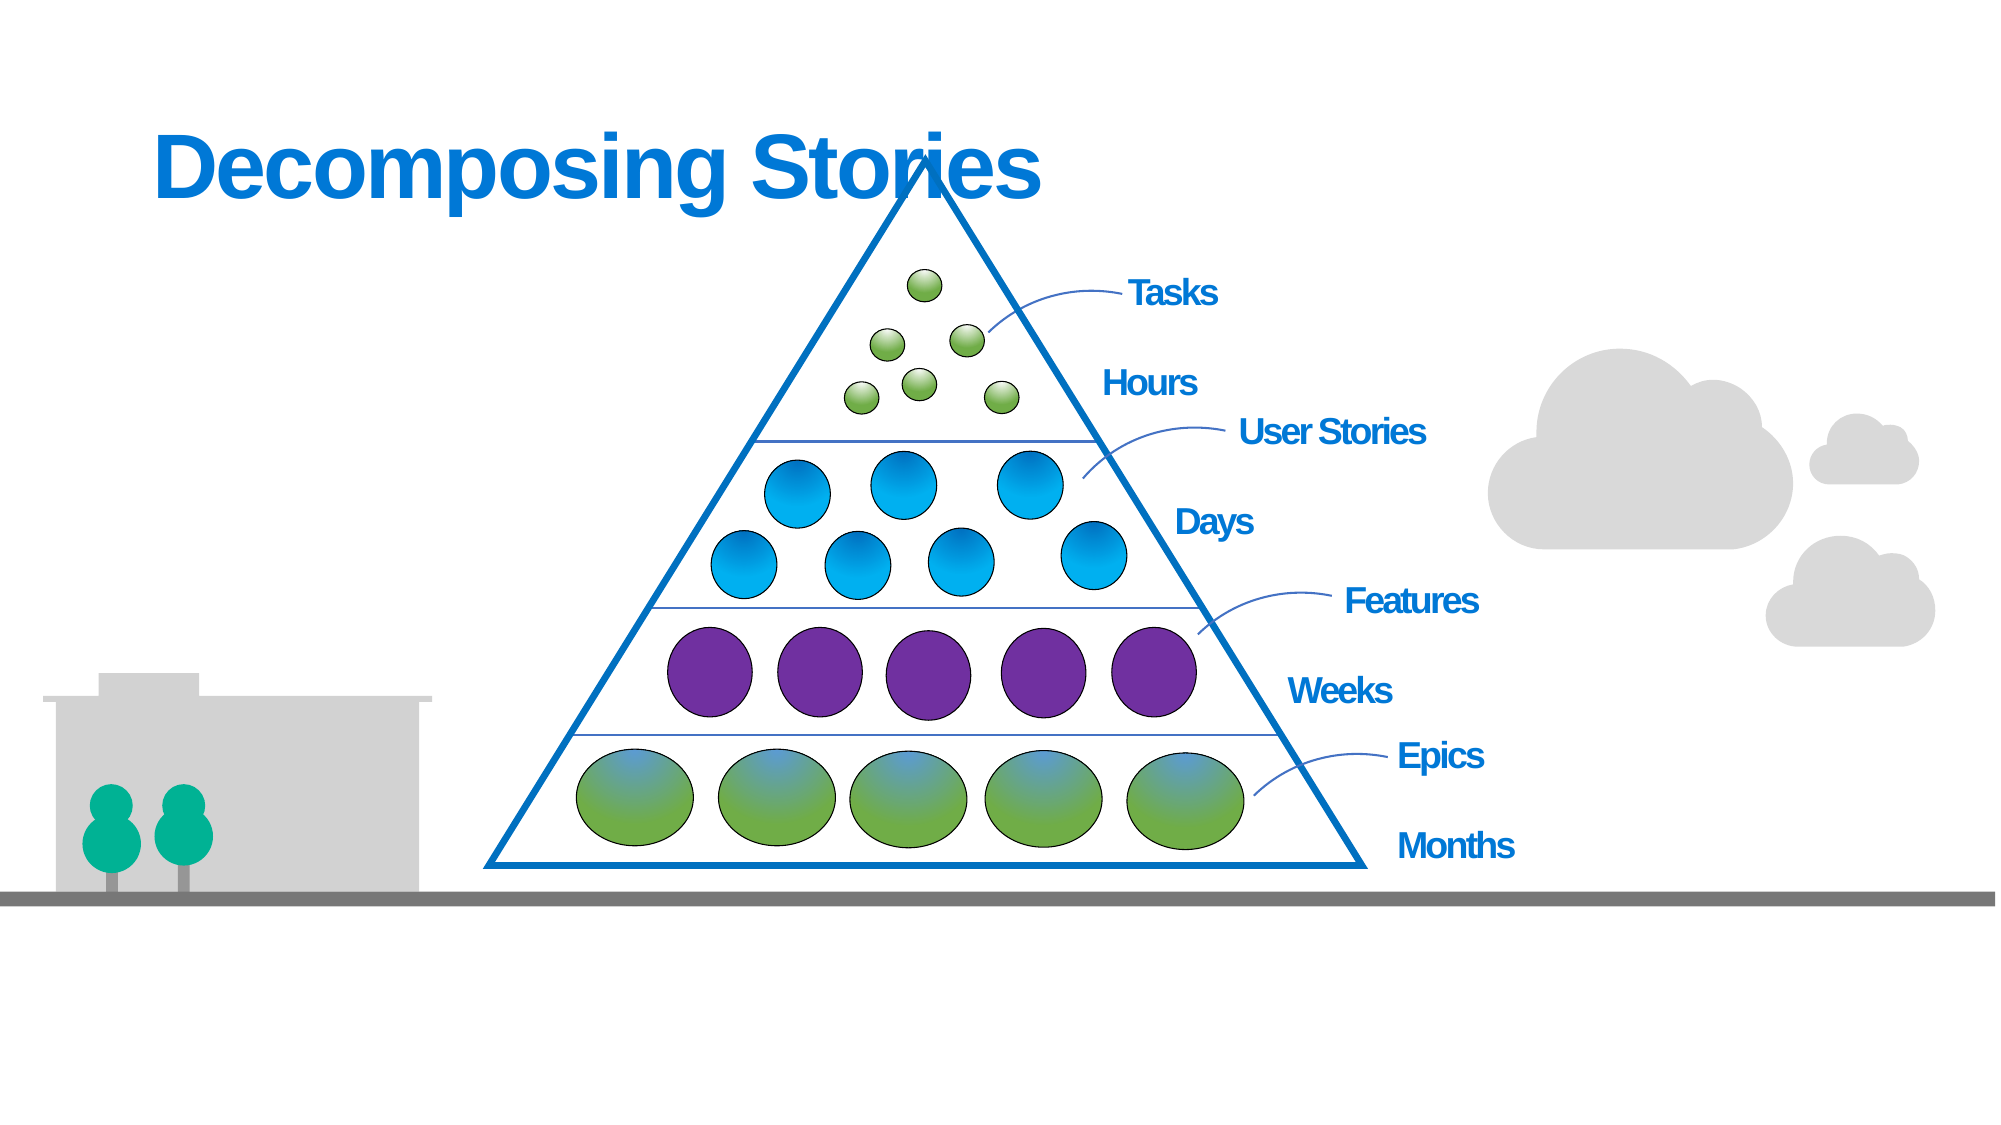

# Decomposing Stories

   Tasks

Hours

        User Stories

Days

       Features

Weeks

Epics

Months